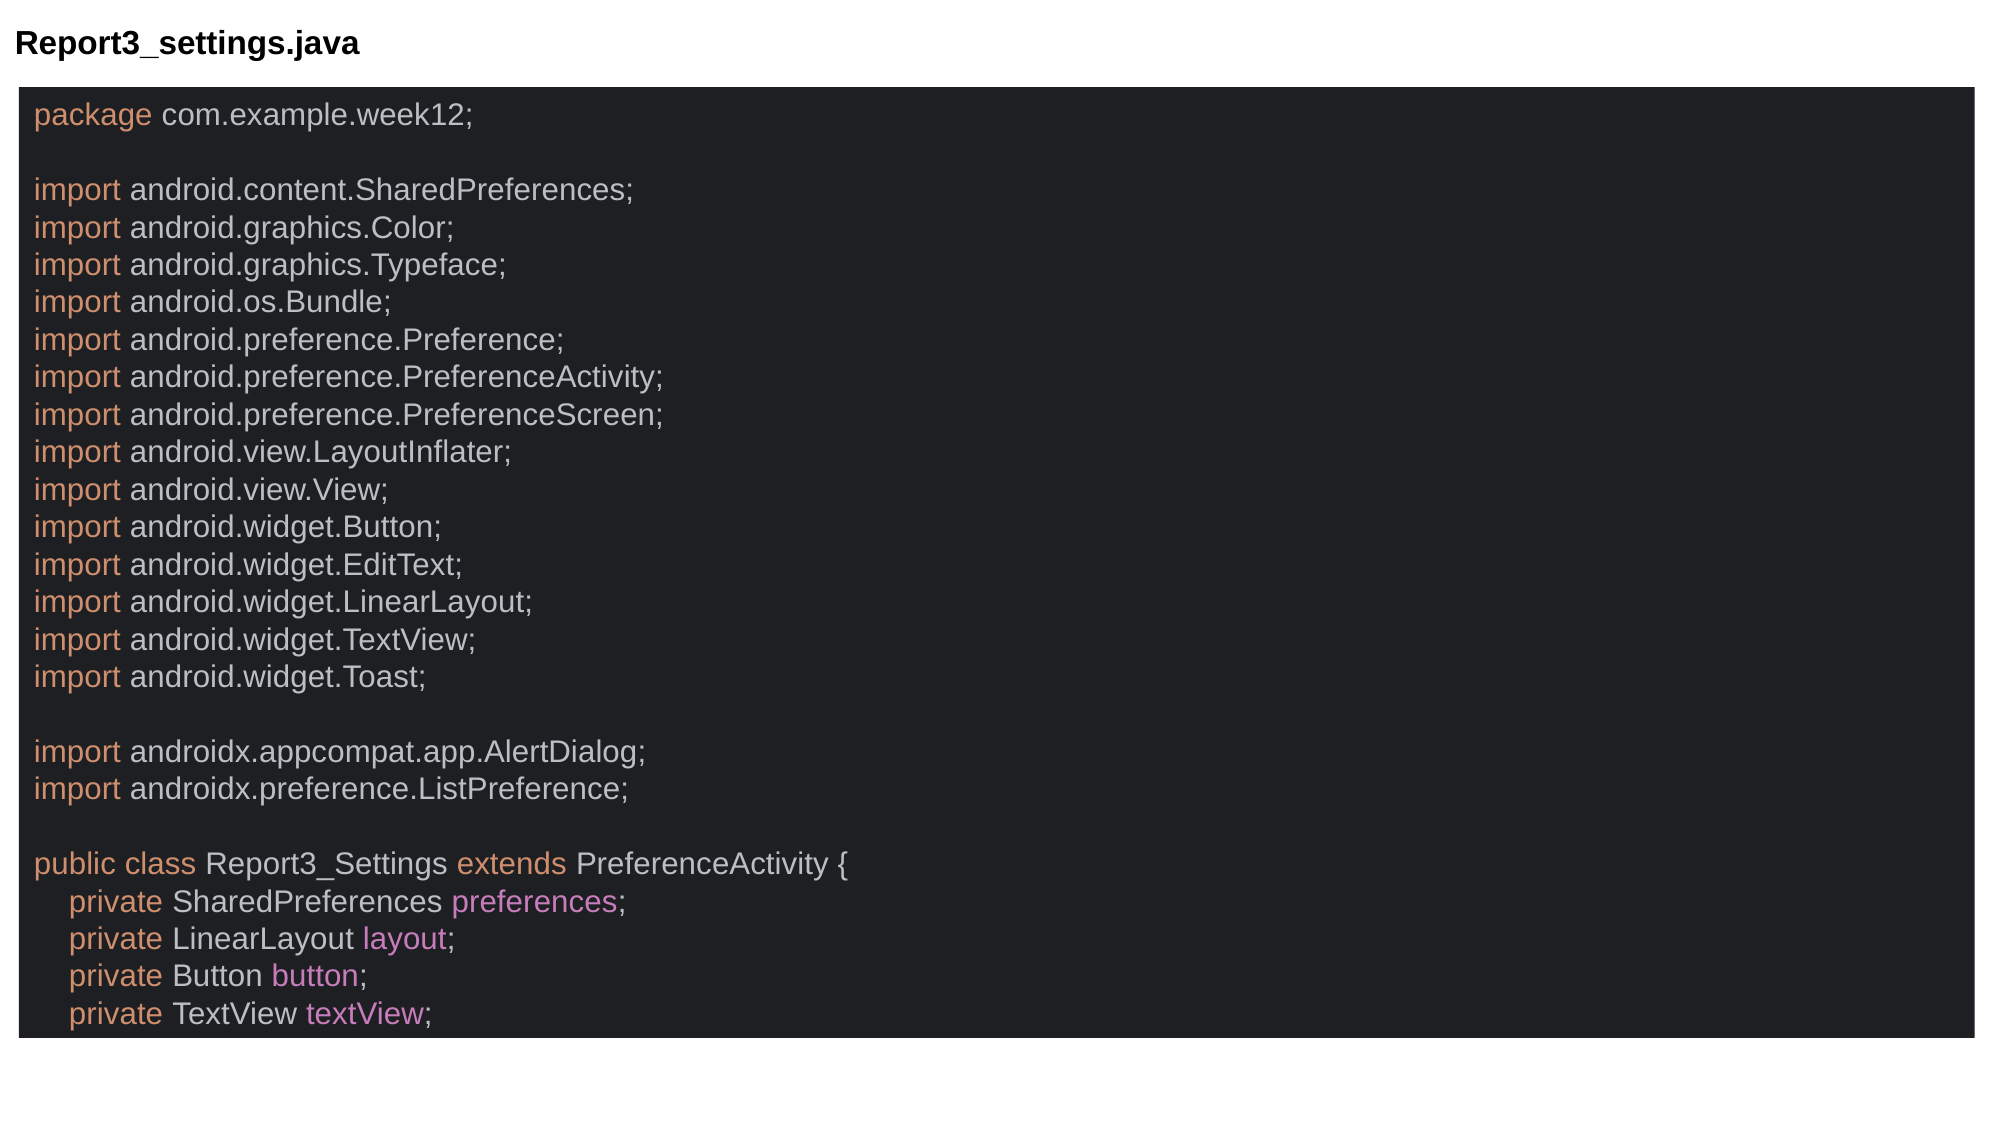

Report3_settings.java
package com.example.week12;
import android.content.SharedPreferences;
import android.graphics.Color;
import android.graphics.Typeface;
import android.os.Bundle;
import android.preference.Preference;
import android.preference.PreferenceActivity;
import android.preference.PreferenceScreen;
import android.view.LayoutInflater;
import android.view.View;
import android.widget.Button;
import android.widget.EditText;
import android.widget.LinearLayout;
import android.widget.TextView;
import android.widget.Toast;
import androidx.appcompat.app.AlertDialog;
import androidx.preference.ListPreference;
public class Report3_Settings extends PreferenceActivity {
    private SharedPreferences preferences;
    private LinearLayout layout;
    private Button button;
    private TextView textView;